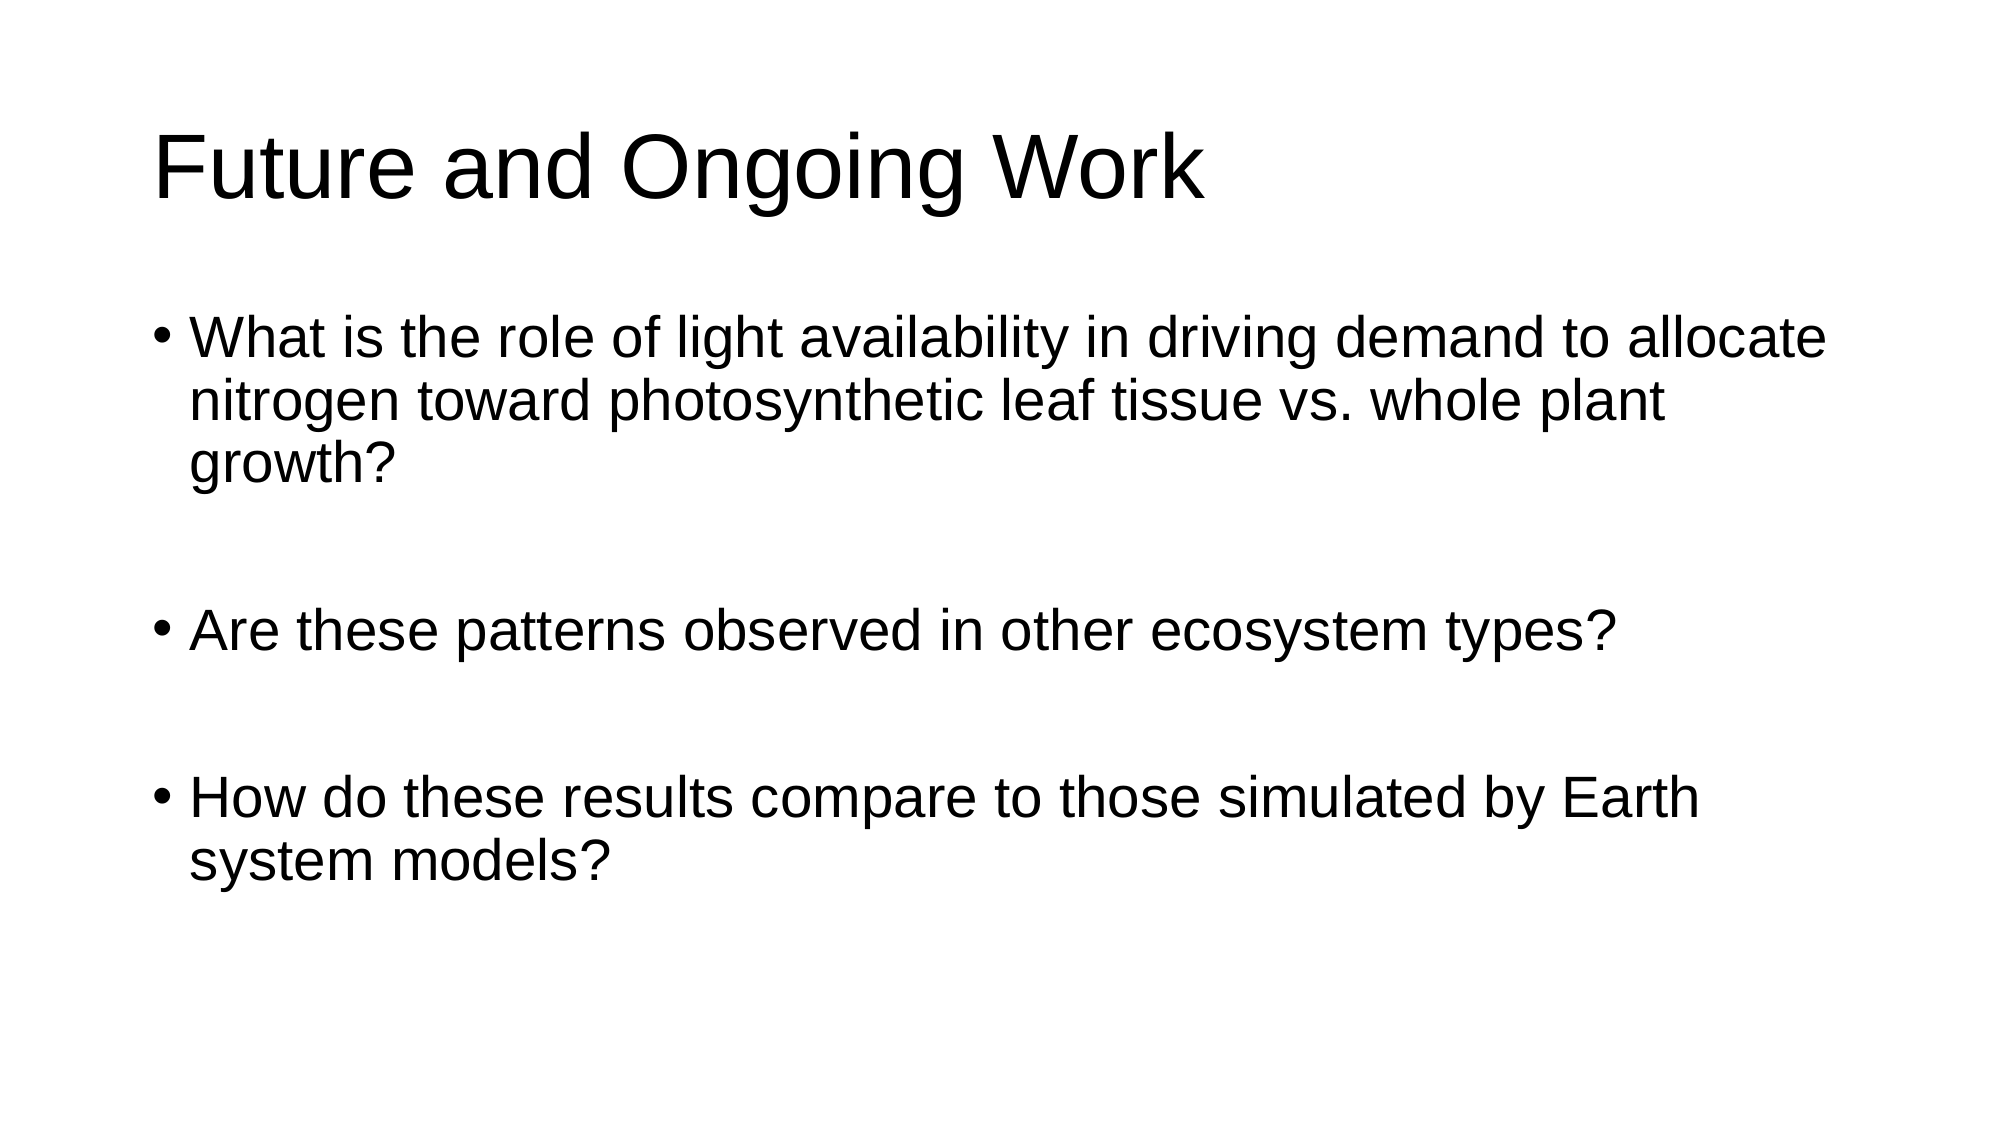

# Future and Ongoing Work
What is the role of light availability in driving demand to allocate nitrogen toward photosynthetic leaf tissue vs. whole plant growth?

Are these patterns observed in other ecosystem types?

How do these results compare to those simulated by Earth system models?